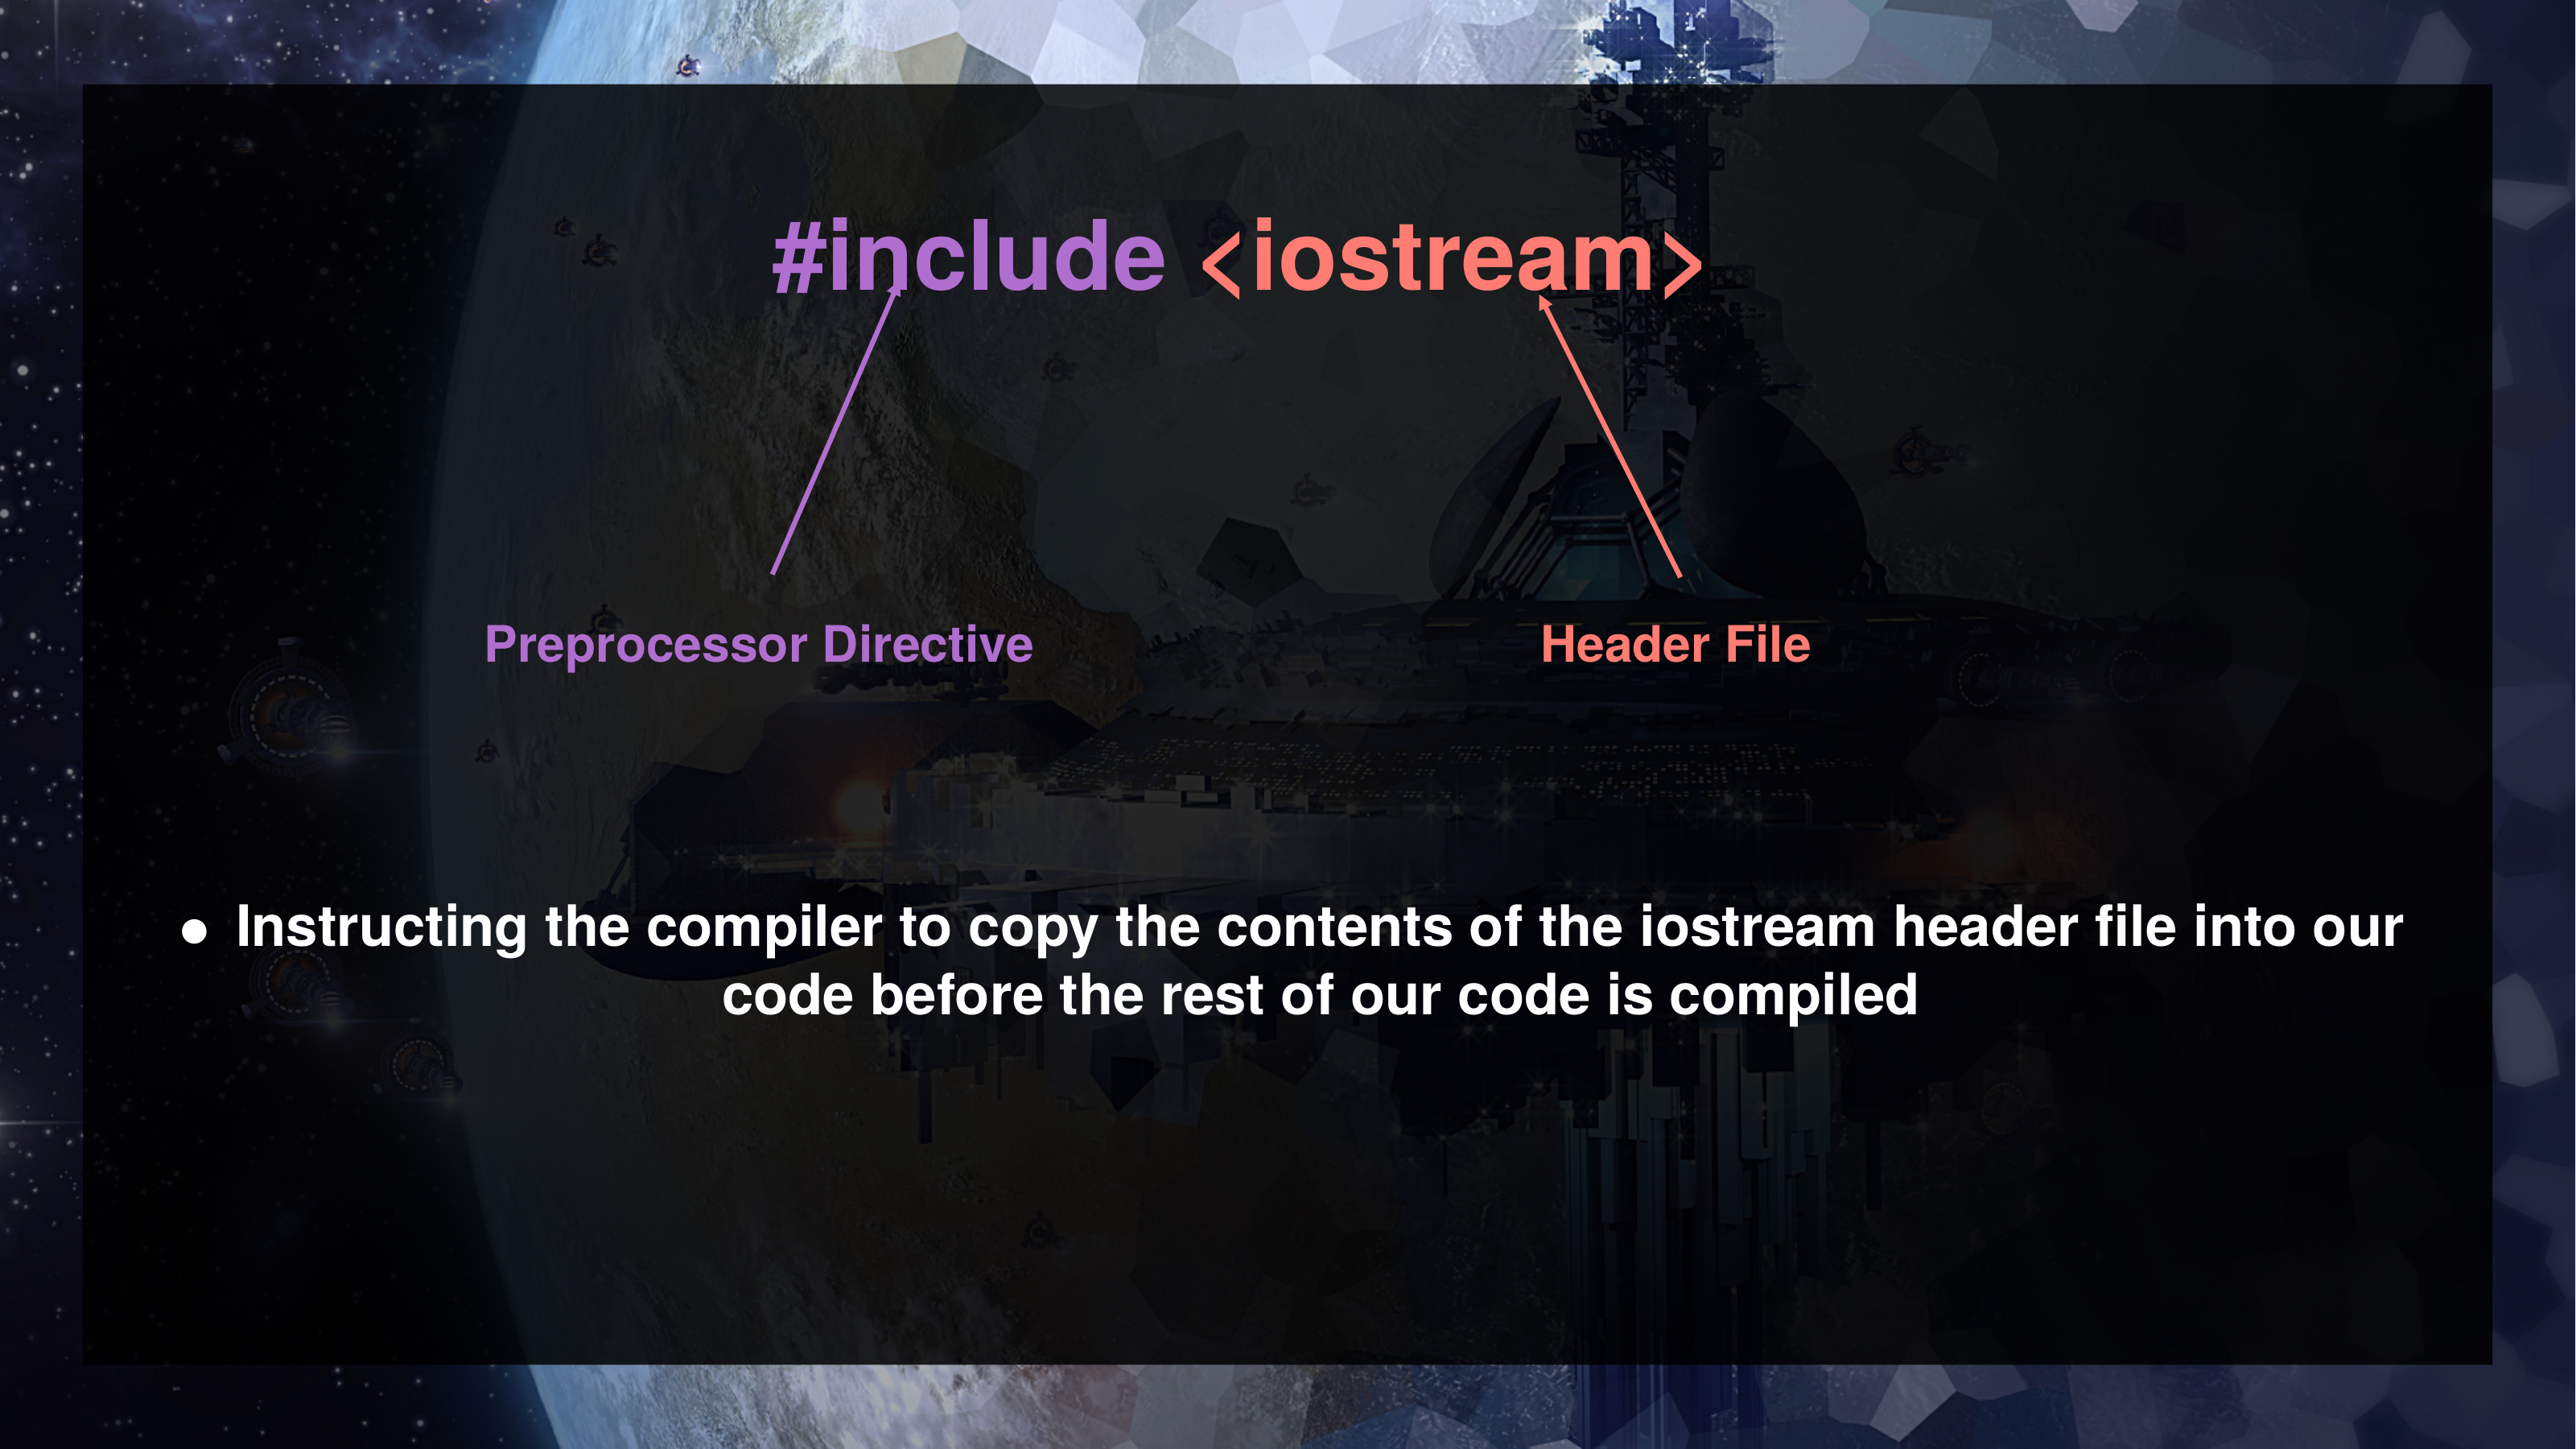

#include <iostream>
Preprocessor Directive
Header File
Instructing the compiler to copy the contents of the iostream header file into our code before the rest of our code is compiled